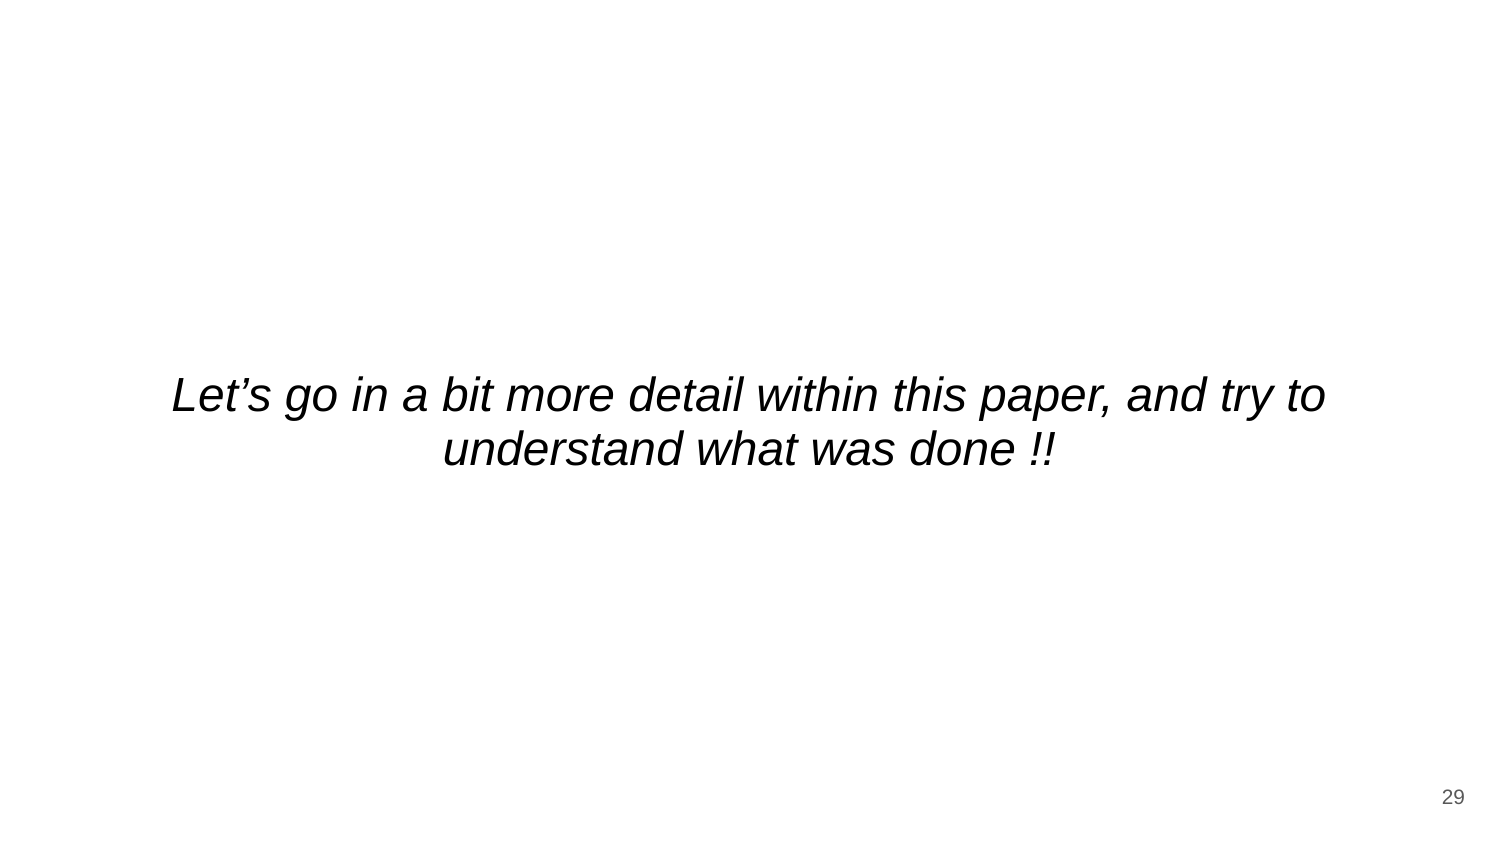

# Let’s go in a bit more detail within this paper, and try to understand what was done !!
29